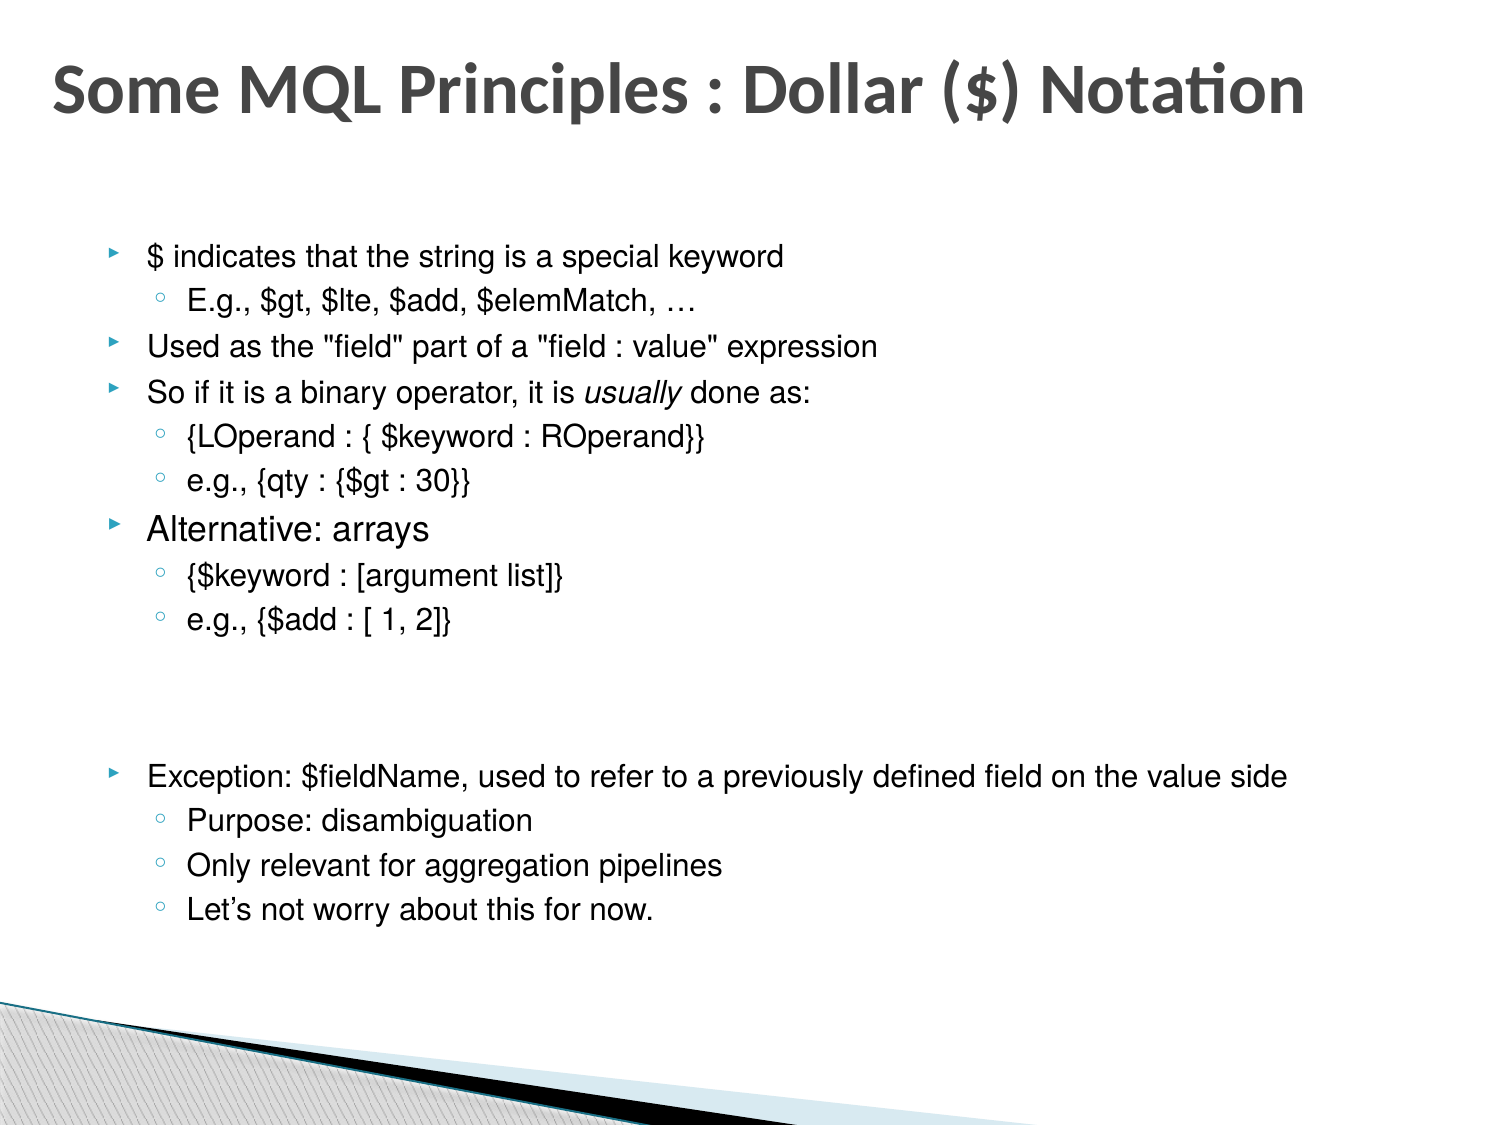

# Some MQL Principles : Dollar ($) Notation
$ indicates that the string is a special keyword
E.g., $gt, $lte, $add, $elemMatch, …
Used as the "field" part of a "field : value" expression
So if it is a binary operator, it is usually done as:
{LOperand : { $keyword : ROperand}}
e.g., {qty : {$gt : 30}}
Alternative: arrays
{$keyword : [argument list]}
e.g., {$add : [ 1, 2]}

Exception: $fieldName, used to refer to a previously defined field on the value side
Purpose: disambiguation
Only relevant for aggregation pipelines
Let’s not worry about this for now.